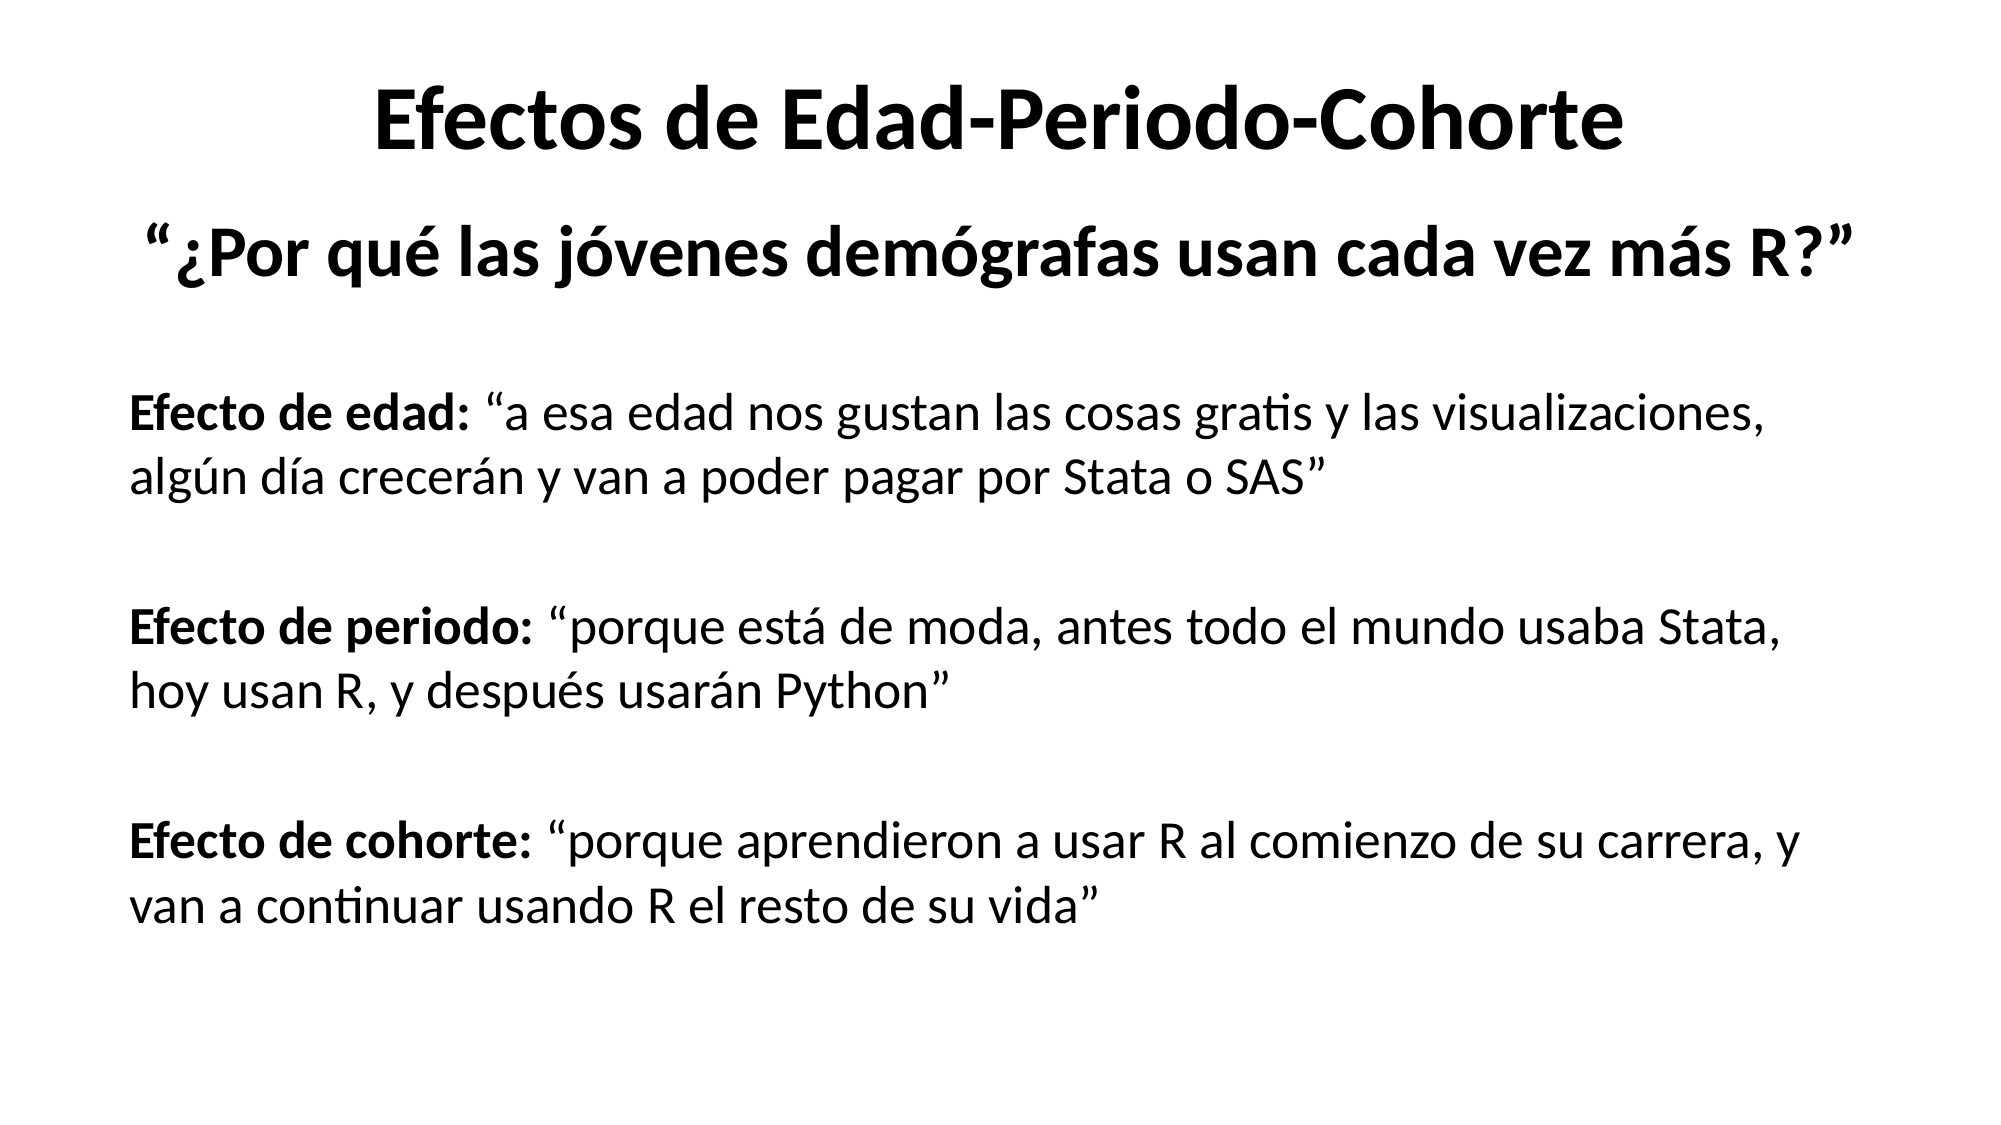

# Efectos de Edad-Periodo-Cohorte
“¿Por qué las jóvenes demógrafas usan cada vez más R?”

Efecto de edad: “a esa edad nos gustan las cosas gratis y las visualizaciones, algún día crecerán y van a poder pagar por Stata o SAS”

Efecto de periodo: “porque está de moda, antes todo el mundo usaba Stata, hoy usan R, y después usarán Python”

Efecto de cohorte: “porque aprendieron a usar R al comienzo de su carrera, y van a continuar usando R el resto de su vida”